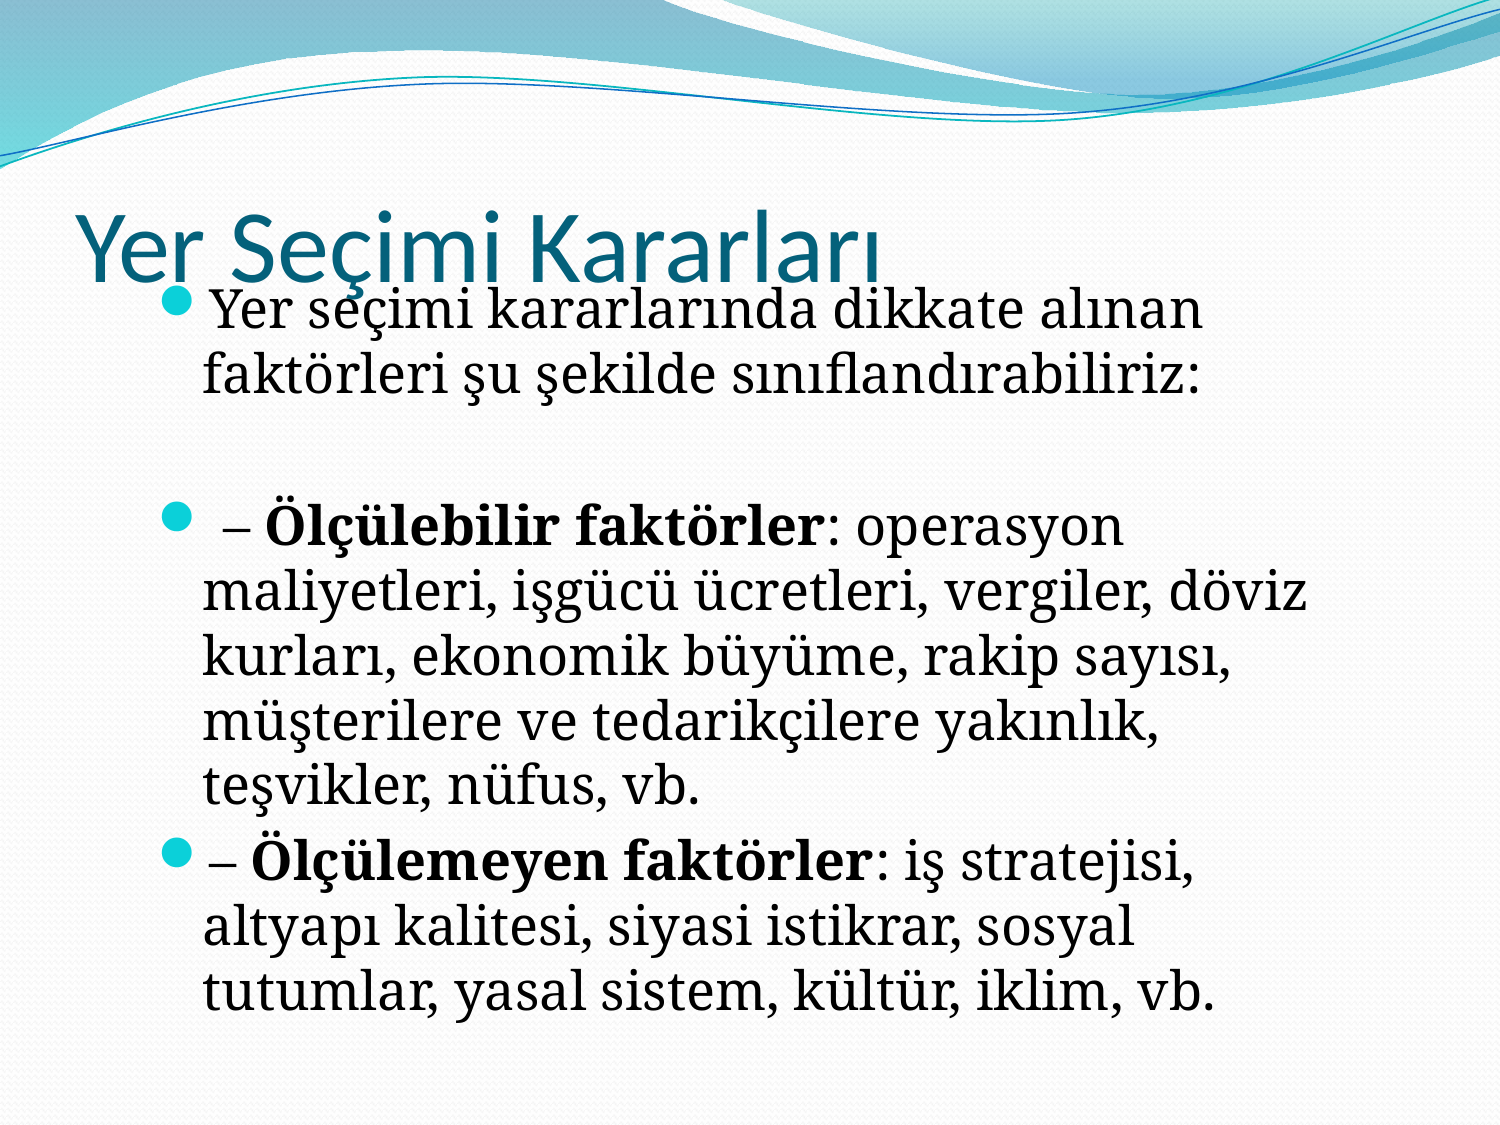

# Yer Seçimi Kararları
Yer seçimi kararlarında dikkate alınan faktörleri şu şekilde sınıflandırabiliriz:

 – Ölçülebilir faktörler: operasyon maliyetleri, işgücü ücretleri, vergiler, döviz kurları, ekonomik büyüme, rakip sayısı, müşterilere ve tedarikçilere yakınlık, teşvikler, nüfus, vb.
– Ölçülemeyen faktörler: iş stratejisi, altyapı kalitesi, siyasi istikrar, sosyal tutumlar, yasal sistem, kültür, iklim, vb.